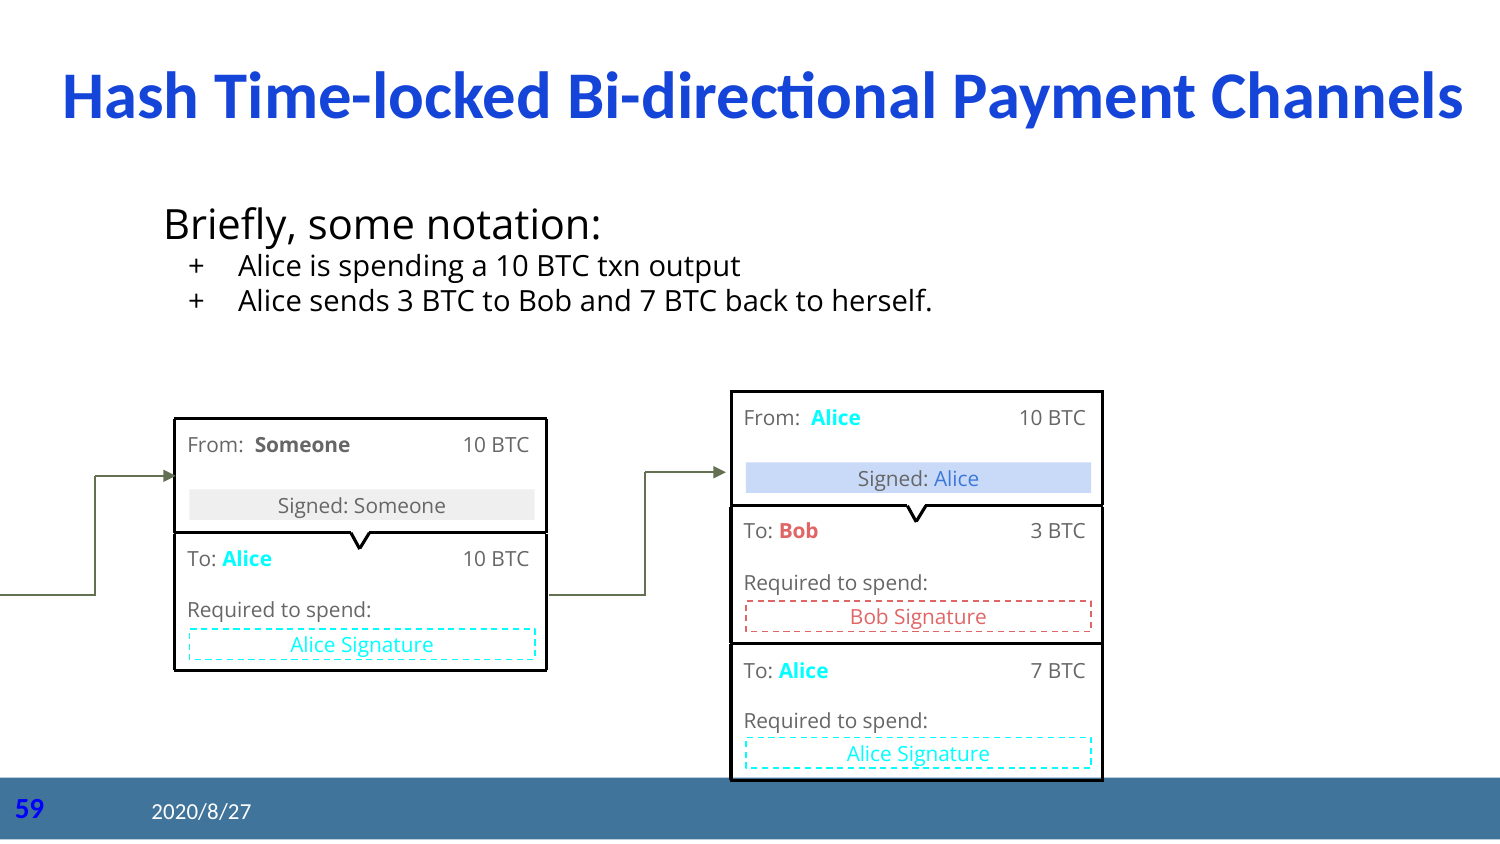

Hash Time-locked Bi-directional Payment Channels
Briefly, some notation:
Alice is spending a 10 BTC txn output
Alice sends 3 BTC to Bob and 7 BTC back to herself.
From:  Alice
10 BTC
From:  Someone
10 BTC
Signed: Alice
Signed: Someone
To: Bob
3 BTC
To: Alice
10 BTC
Required to spend:
Required to spend:
Bob Signature
Alice Signature
To: Alice
7 BTC
Required to spend:
Alice Signature
2020/8/27